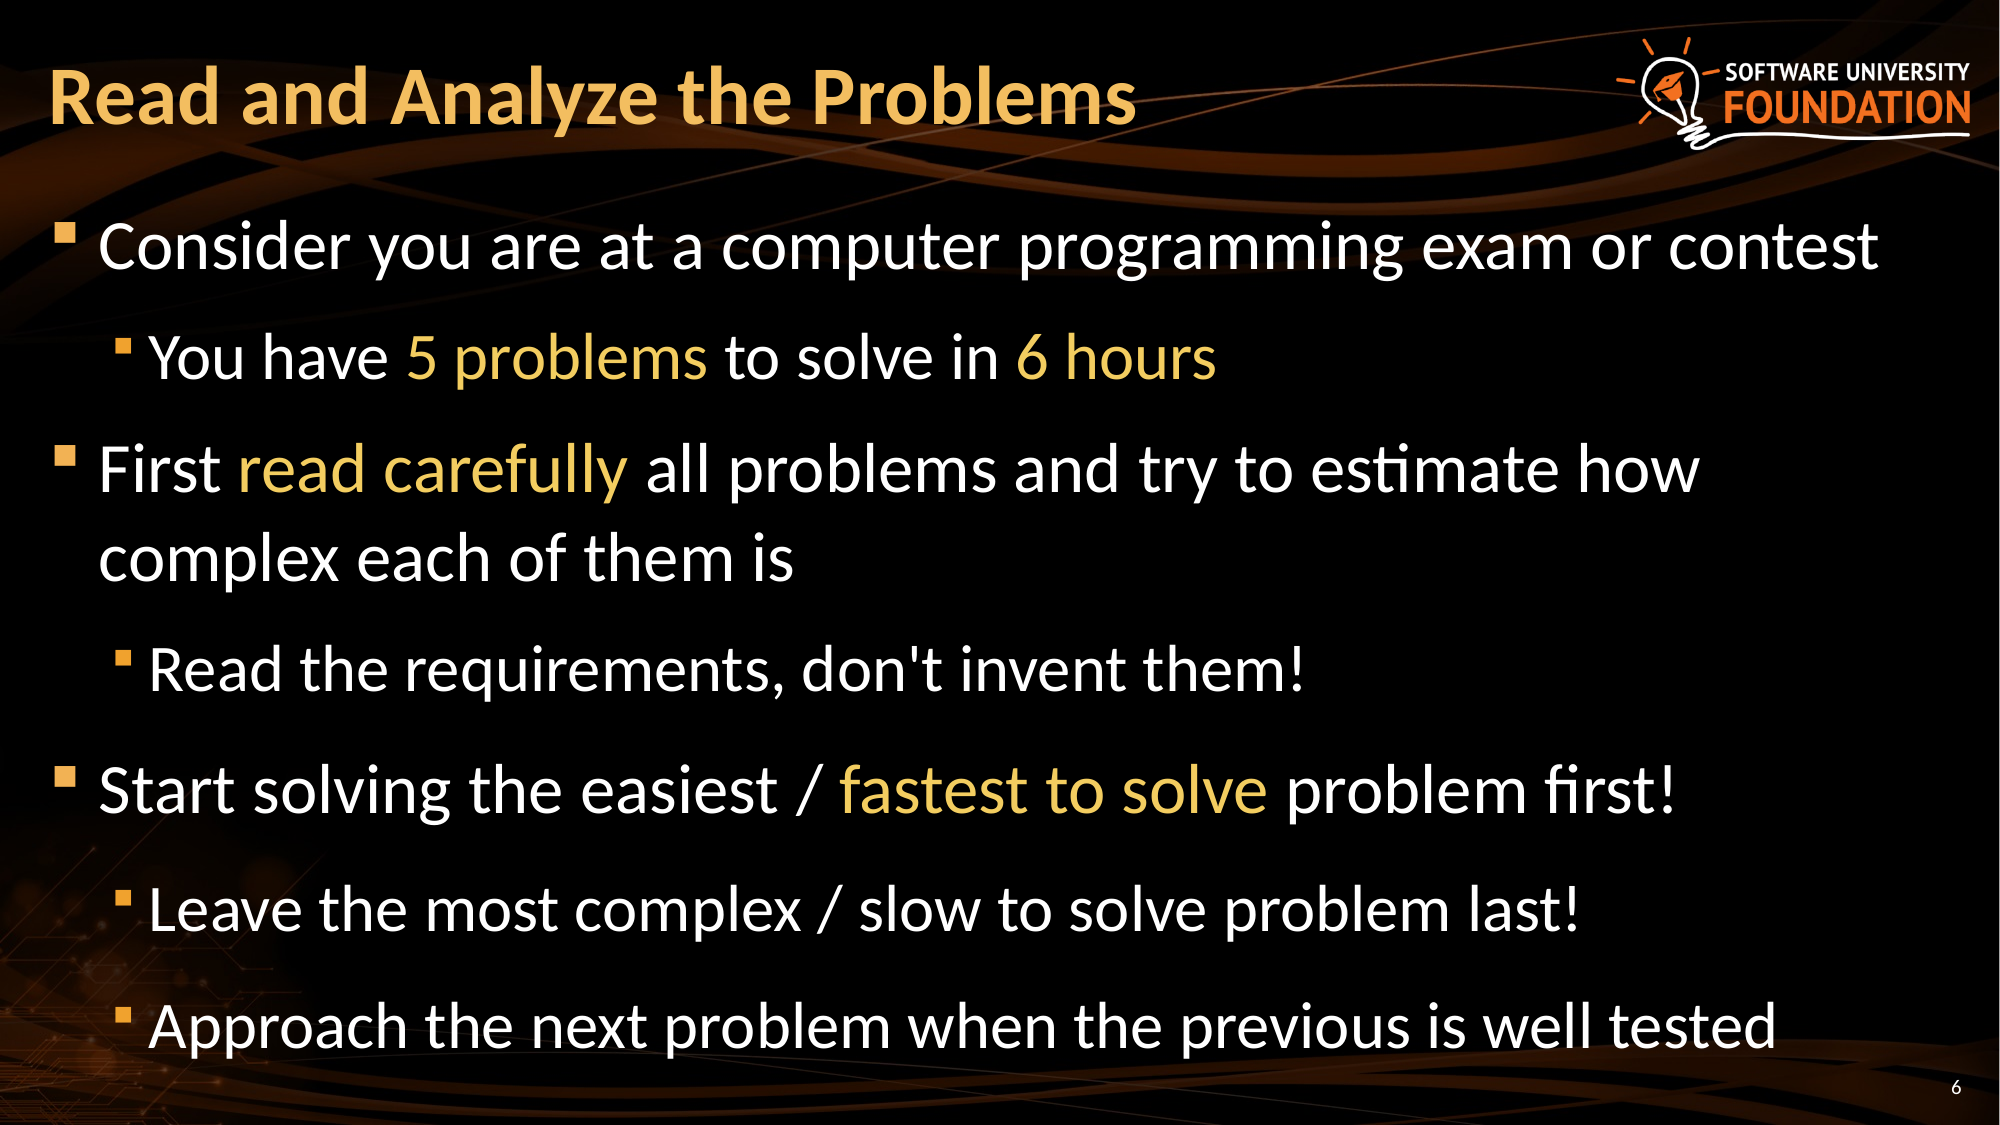

# Read and Analyze the Problems
Consider you are at a computer programming exam or contest
You have 5 problems to solve in 6 hours
First read carefully all problems and try to estimate how complex each of them is
Read the requirements, don't invent them!
Start solving the easiest / fastest to solve problem first!
Leave the most complex / slow to solve problem last!
Approach the next problem when the previous is well tested
6